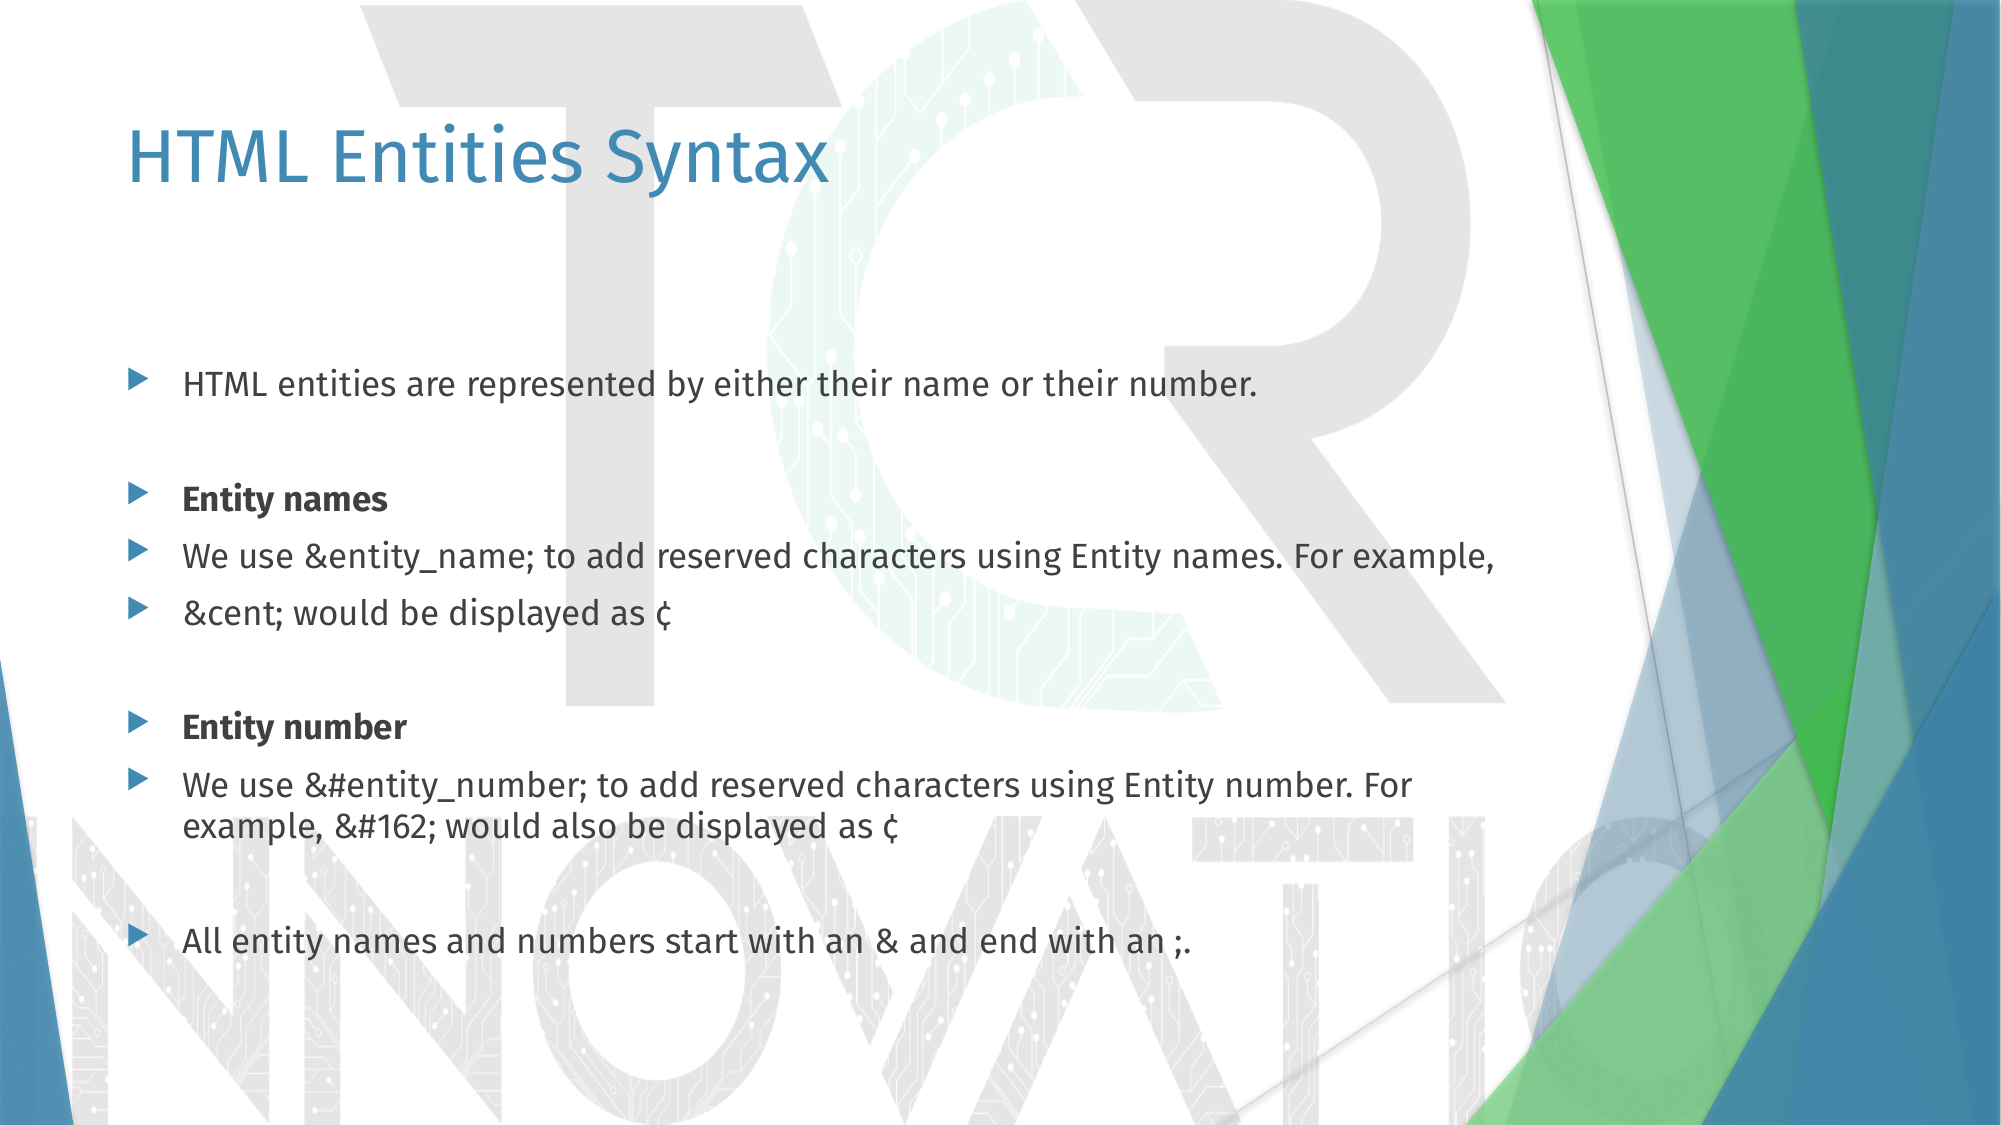

# HTML Entities Syntax
HTML entities are represented by either their name or their number.

Entity names
We use &entity_name; to add reserved characters using Entity names. For example,
&cent; would be displayed as ¢

Entity number
We use &#entity_number; to add reserved characters using Entity number. For example, &#162; would also be displayed as ¢

All entity names and numbers start with an & and end with an ;.